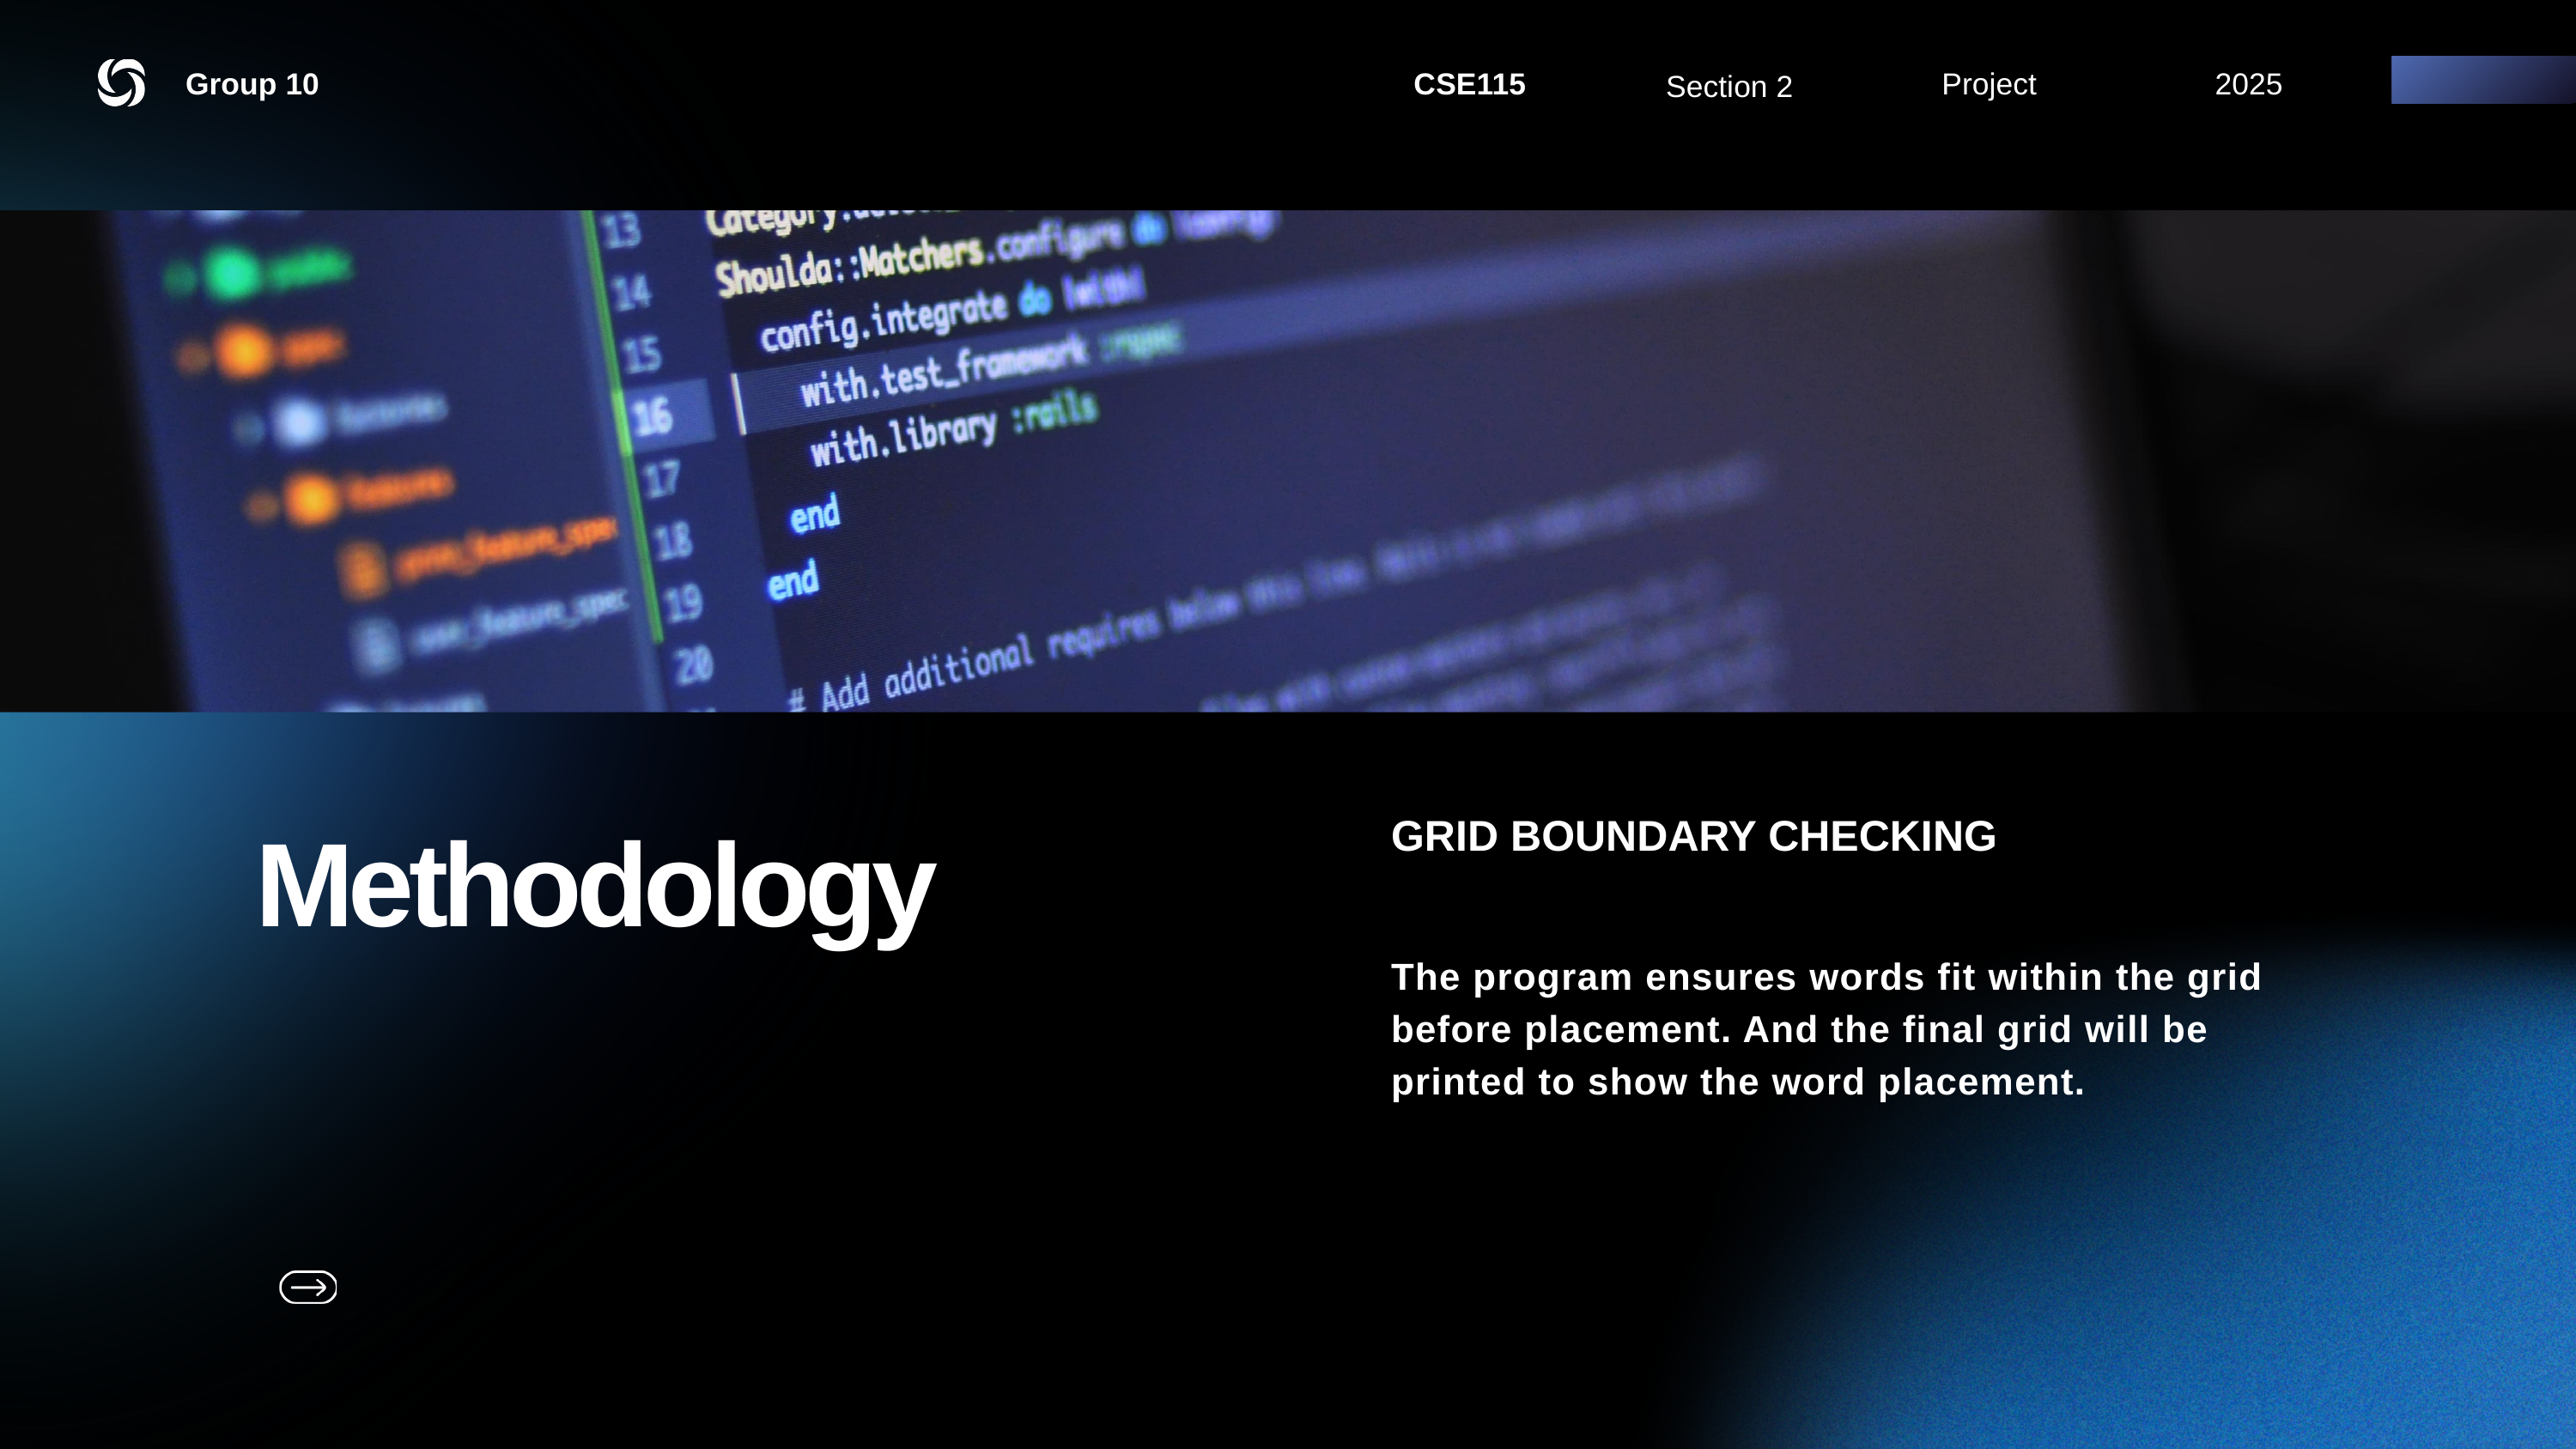

Group 10
CSE115
Project
2025

Section 2

Methodology
GRID BOUNDARY CHECKING

The program ensures words fit within the grid before placement. And the final grid will be printed to show the word placement.